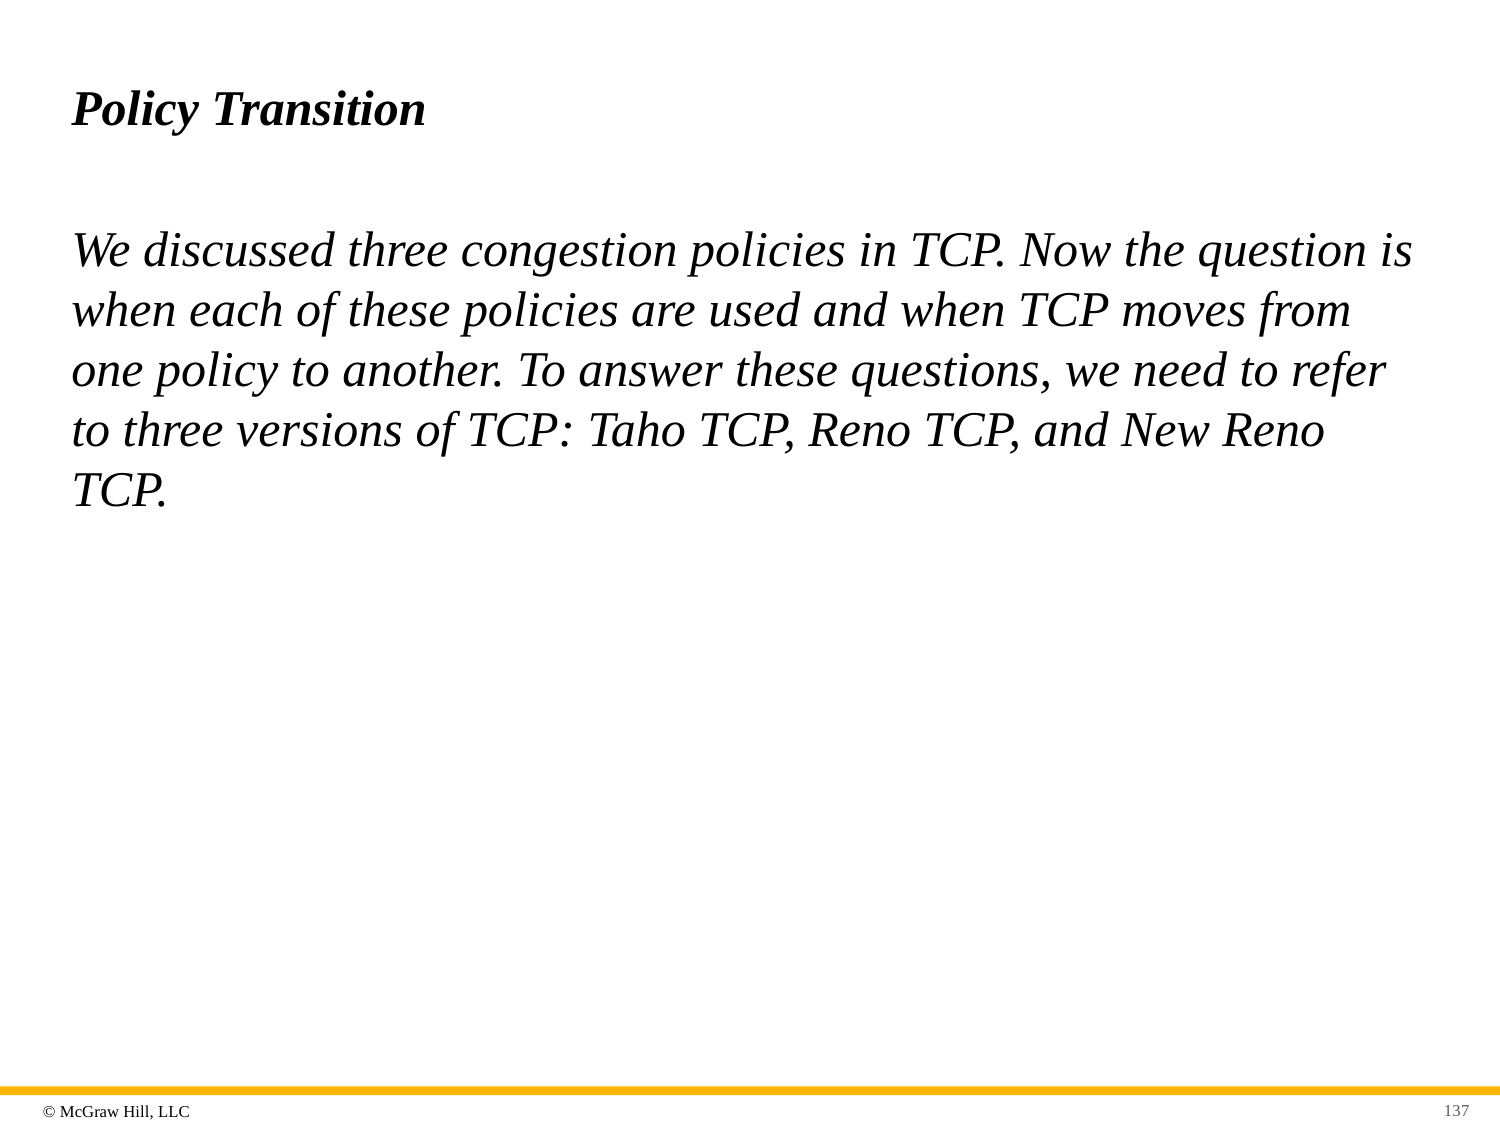

# Policy Transition
We discussed three congestion policies in TCP. Now the question is when each of these policies are used and when TCP moves from one policy to another. To answer these questions, we need to refer to three versions of TCP: Taho TCP, Reno TCP, and New Reno TCP.
137